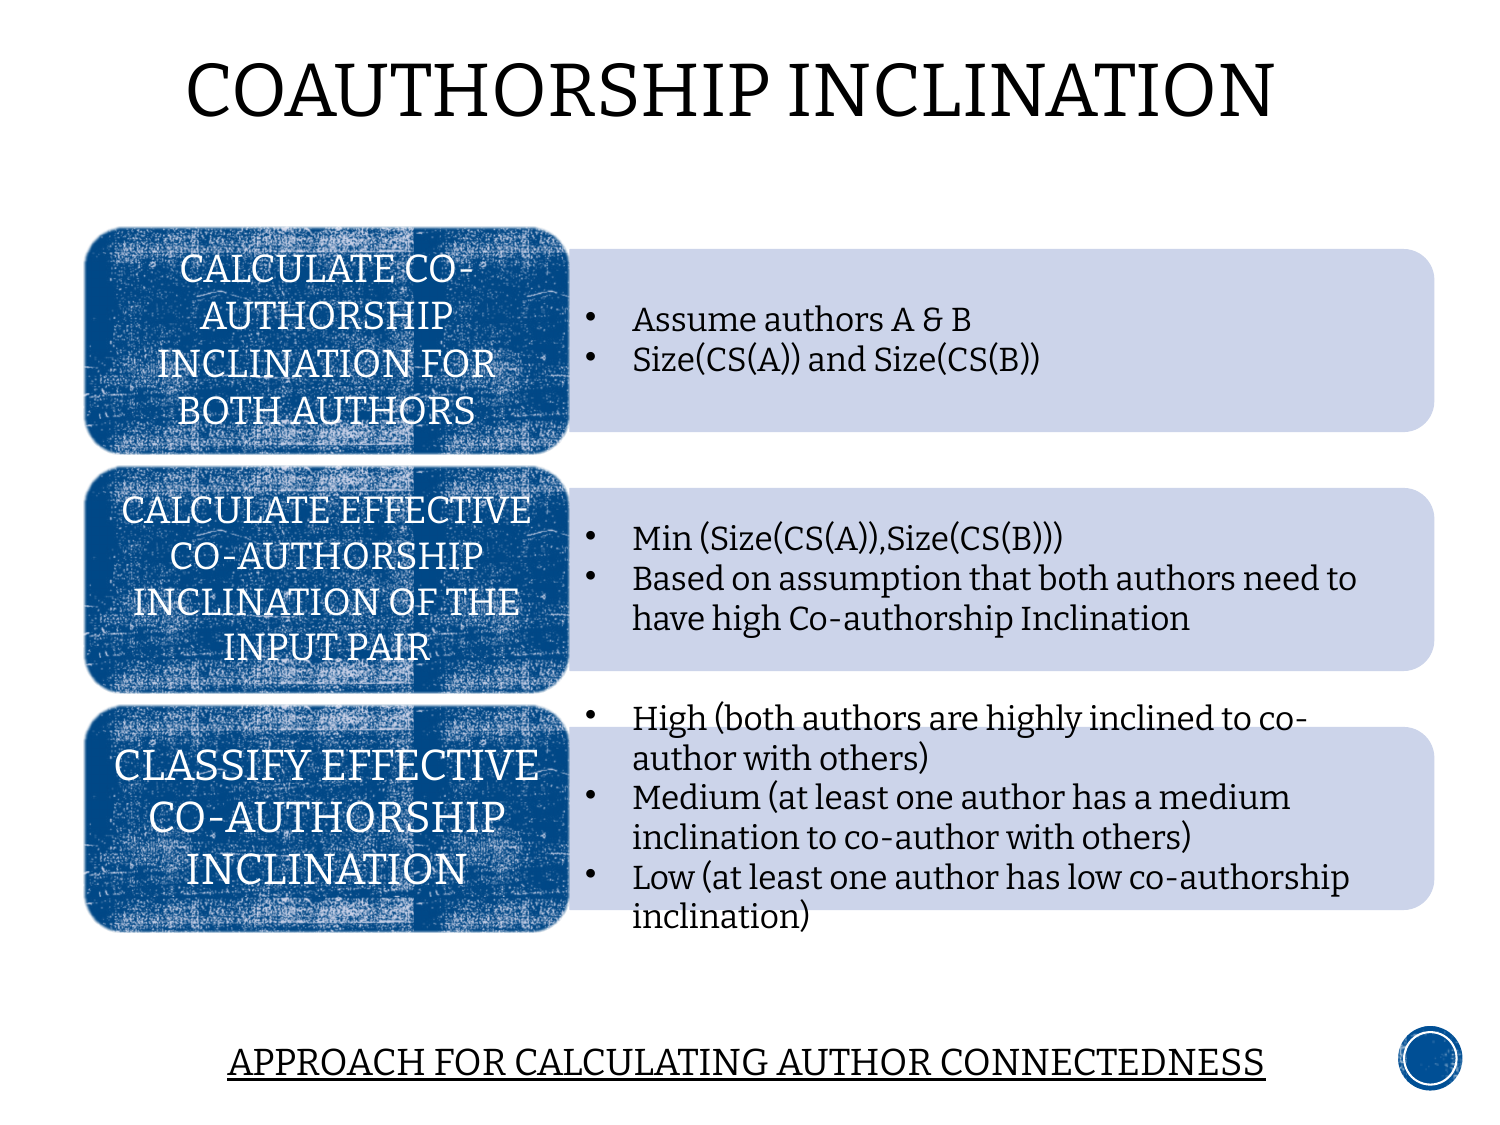

# COAUTHORSHIP INCLINATION
CALCULATE CO-AUTHORSHIP INCLINATION FOR BOTH AUTHORS
Size(CS(A)) and Size(CS(B))
CALCULATE EFFECTIVE CO-AUTHORSHIP INCLINATION OF THE INPUT PAIR
Min (Size(CS(A)),Size(CS(B)))
Assume authors A & B
Based on assumption that both authors need to have high Co-authorship Inclination
Low (at least one author has low co-authorship inclination)
Medium (at least one author has a medium inclination to co-author with others)
High (both authors are highly inclined to co-author with others)
CLASSIFY EFFECTIVE CO-AUTHORSHIP INCLINATION

APPROACH FOR CALCULATING AUTHOR CONNECTEDNESS